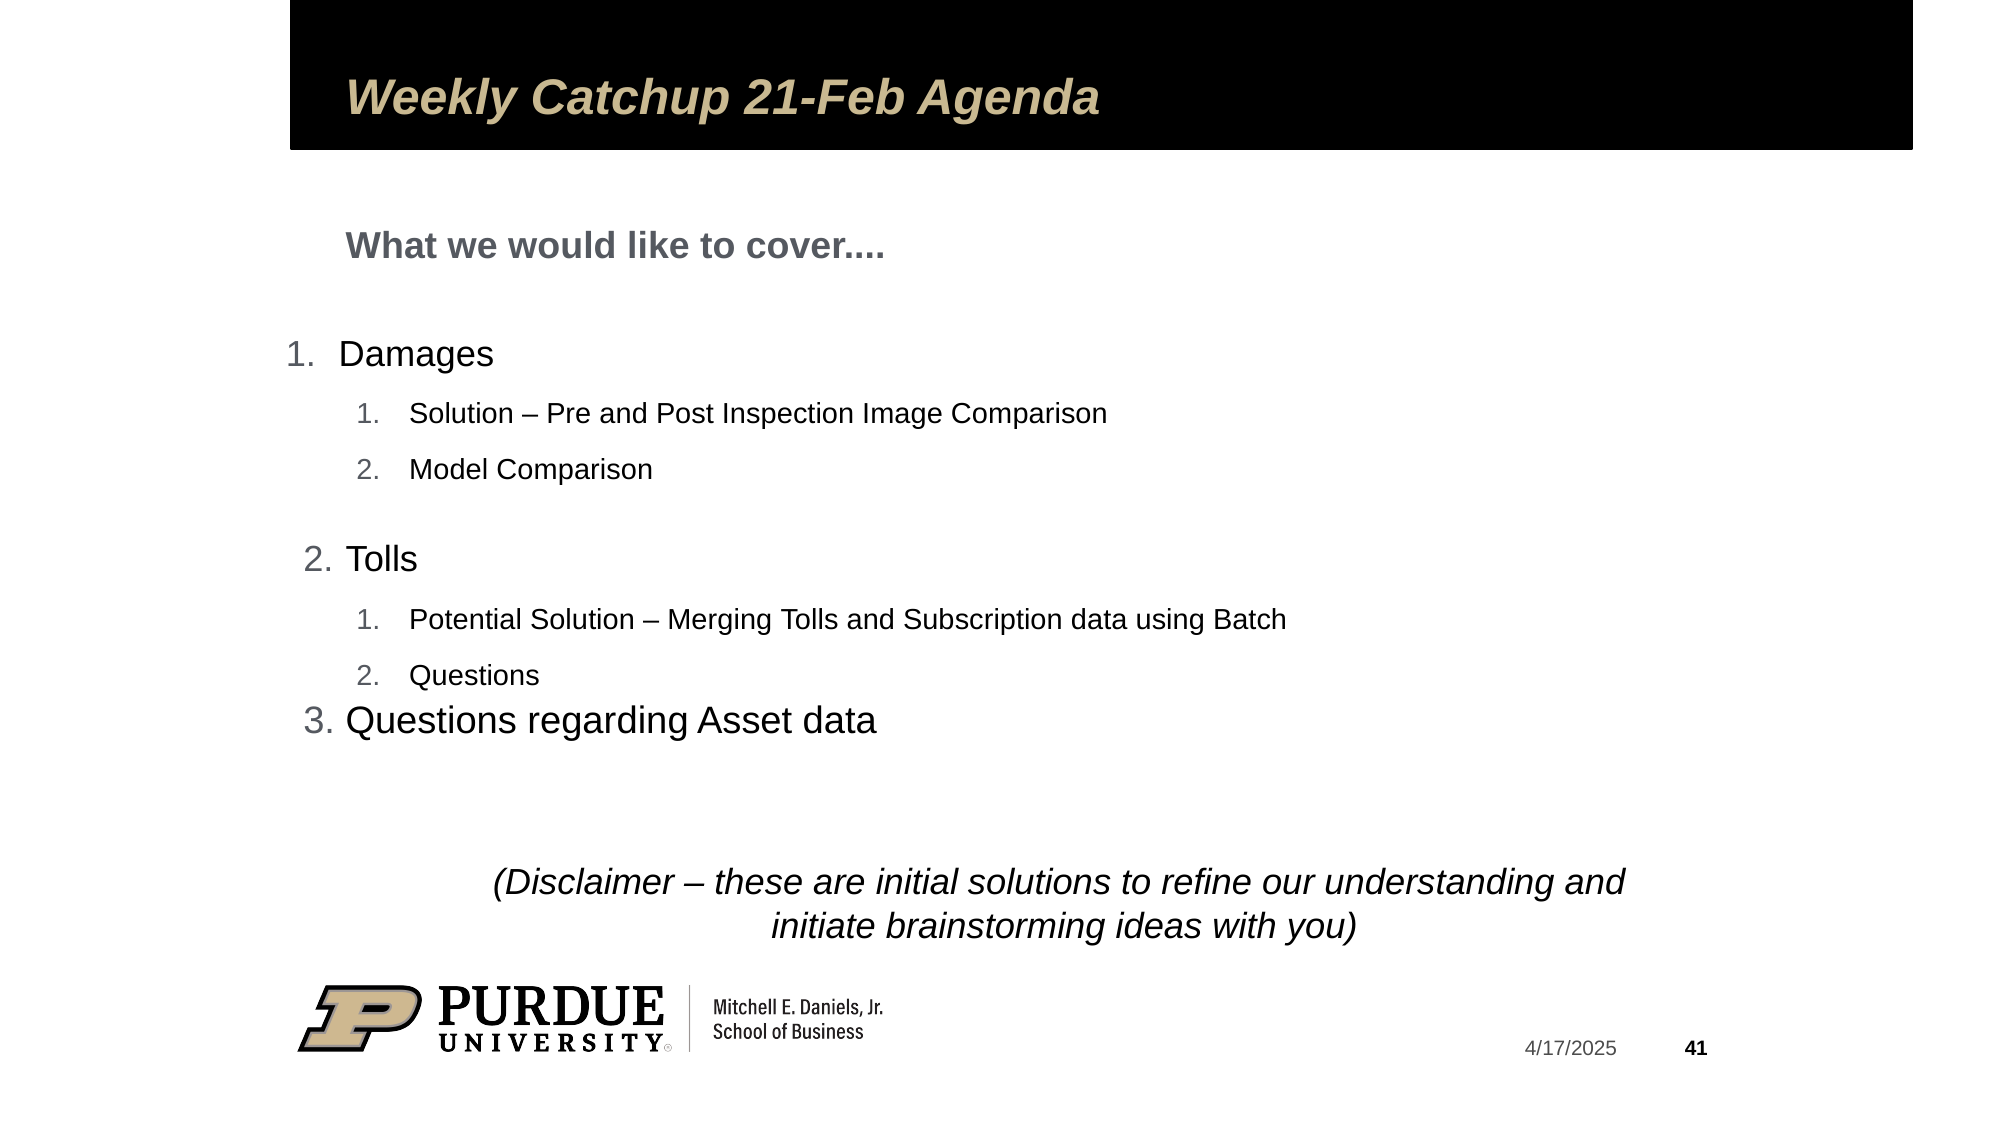

# Weekly Catchup 21-Feb Agenda
What we would like to cover....

Damages
Solution – Pre and Post Inspection Image Comparison
Model Comparison

Tolls
Potential Solution – Merging Tolls and Subscription data using Batch
Questions
Questions regarding Asset data

(Disclaimer – these are initial solutions to refine our understanding and
initiate brainstorming ideas with you)
41
4/17/2025